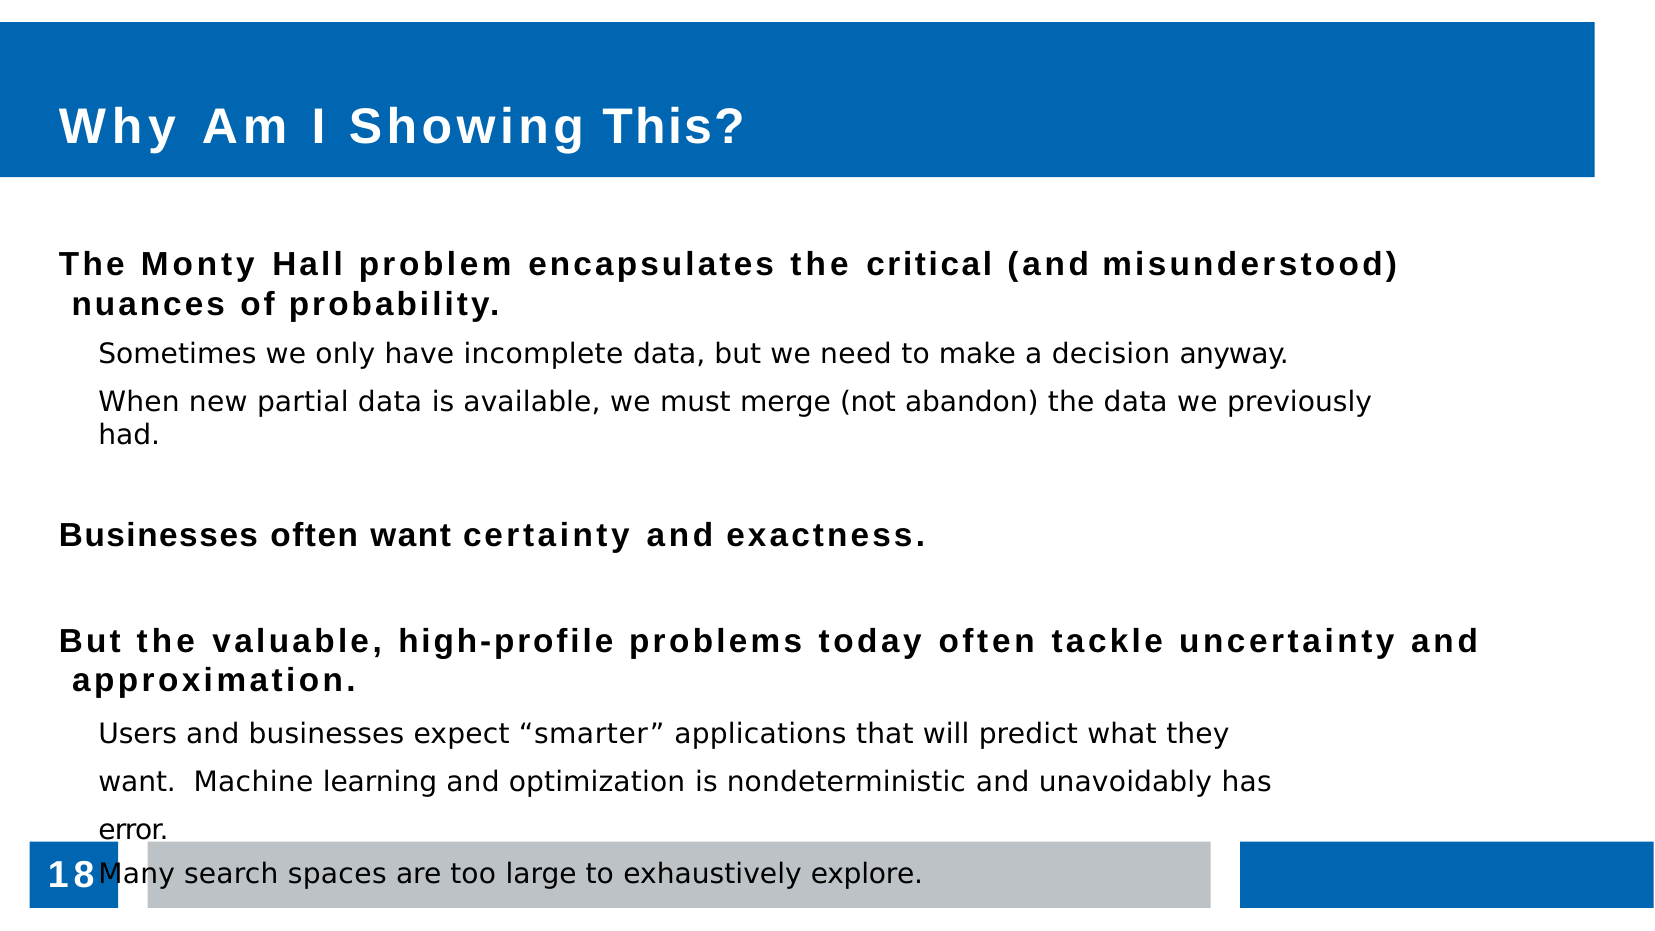

# Why Am I Showing This?
The Monty Hall problem encapsulates the critical (and misunderstood)  nuances of probability.
Sometimes we only have incomplete data, but we need to make a decision anyway.
When new partial data is available, we must merge (not abandon) the data we previously had.

Businesses often want certainty and exactness.

But the valuable, high-profile problems today often  tackle uncertainty and  approximation.
Users and businesses expect “smarter” applications that will predict what they want.  Machine learning and optimization is nondeterministic and unavoidably has error.
Many search spaces are too large to exhaustively explore.
18